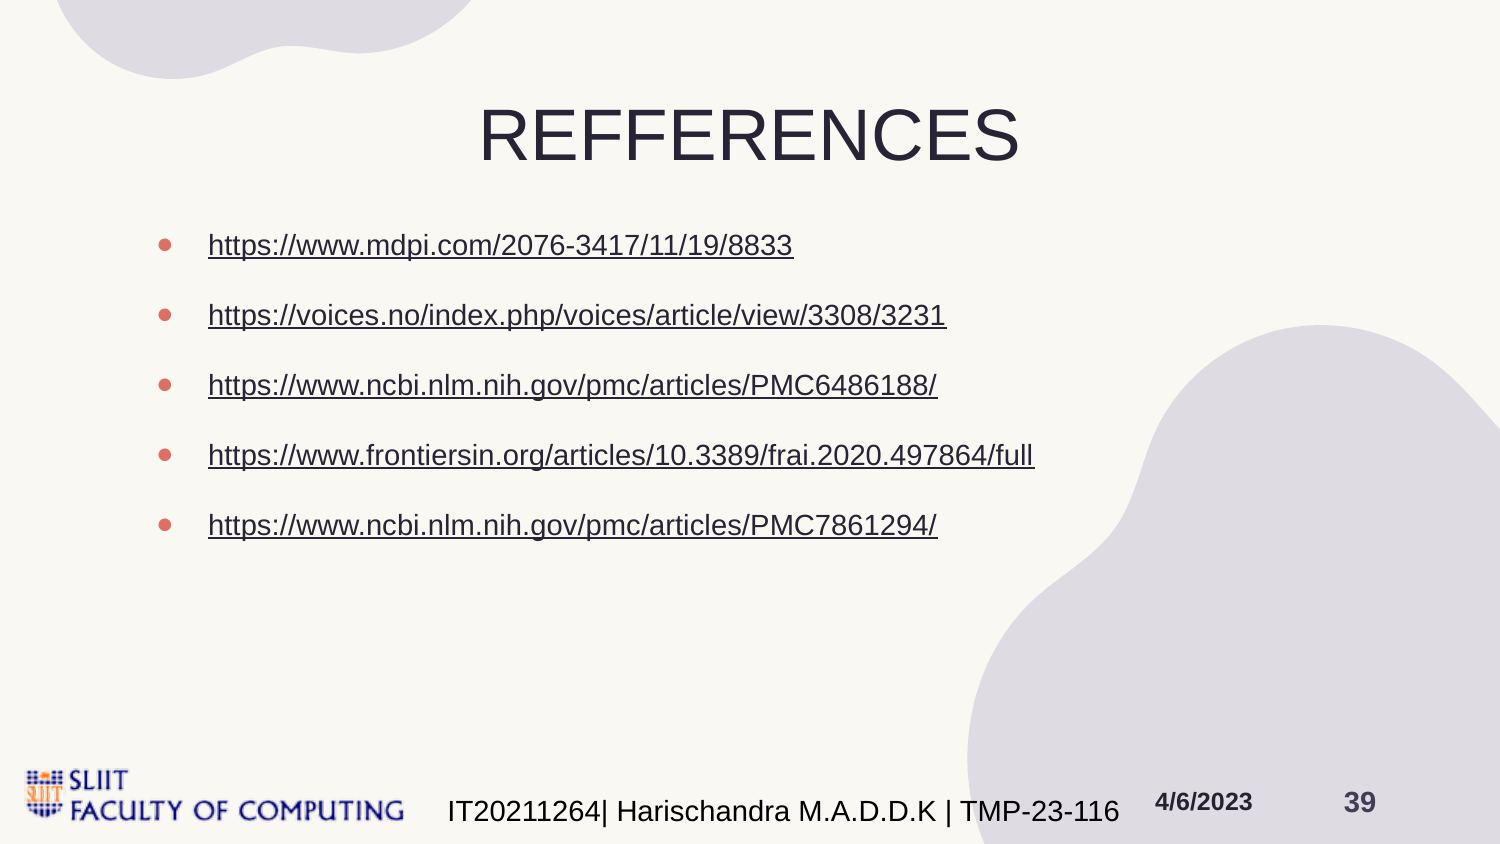

# REFFERENCES
https://www.mdpi.com/2076-3417/11/19/8833

https://voices.no/index.php/voices/article/view/3308/3231

https://www.ncbi.nlm.nih.gov/pmc/articles/PMC6486188/

https://www.frontiersin.org/articles/10.3389/frai.2020.497864/full

https://www.ncbi.nlm.nih.gov/pmc/articles/PMC7861294/
IT20211264| Harischandra M.A.D.D.K | TMP-23-116